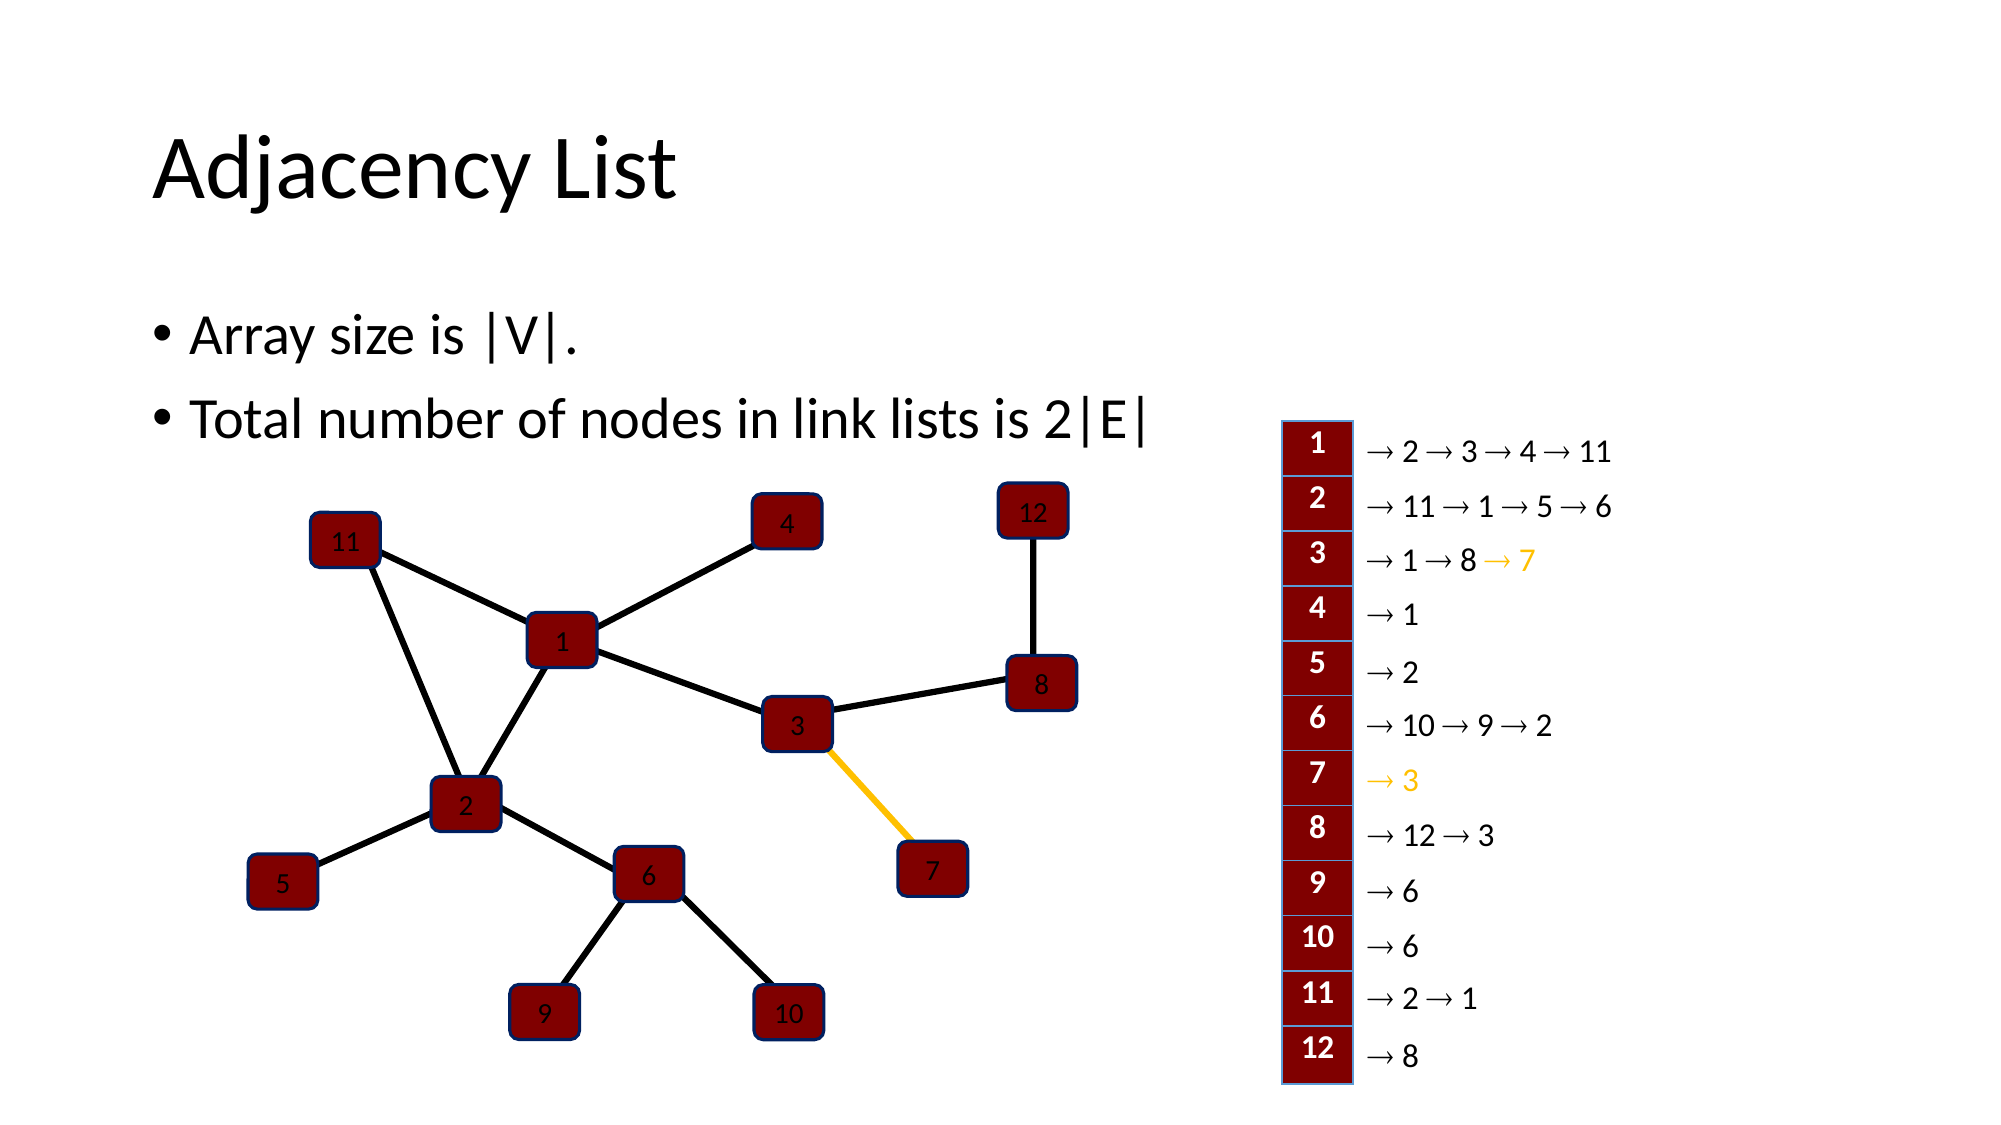

# Adjacency List
Array size is |V|.
Total number of nodes in link lists is 2|E|
| 1 |
| --- |
| 2 |
| 3 |
| 4 |
| 5 |
| 6 |
| 7 |
| 8 |
| 9 |
| 10 |
| 11 |
| 12 |
→ 2 → 3 → 4 → 11
→ 11 → 1 → 5 → 6
12
4

11

1

8

3

2

7
6
5

9
10
→ 1 → 8 → 7
→ 1
→ 2
→ 10 → 9 → 2
→ 3
→ 12 → 3
→ 6
→ 6
→ 2 → 1
→ 8